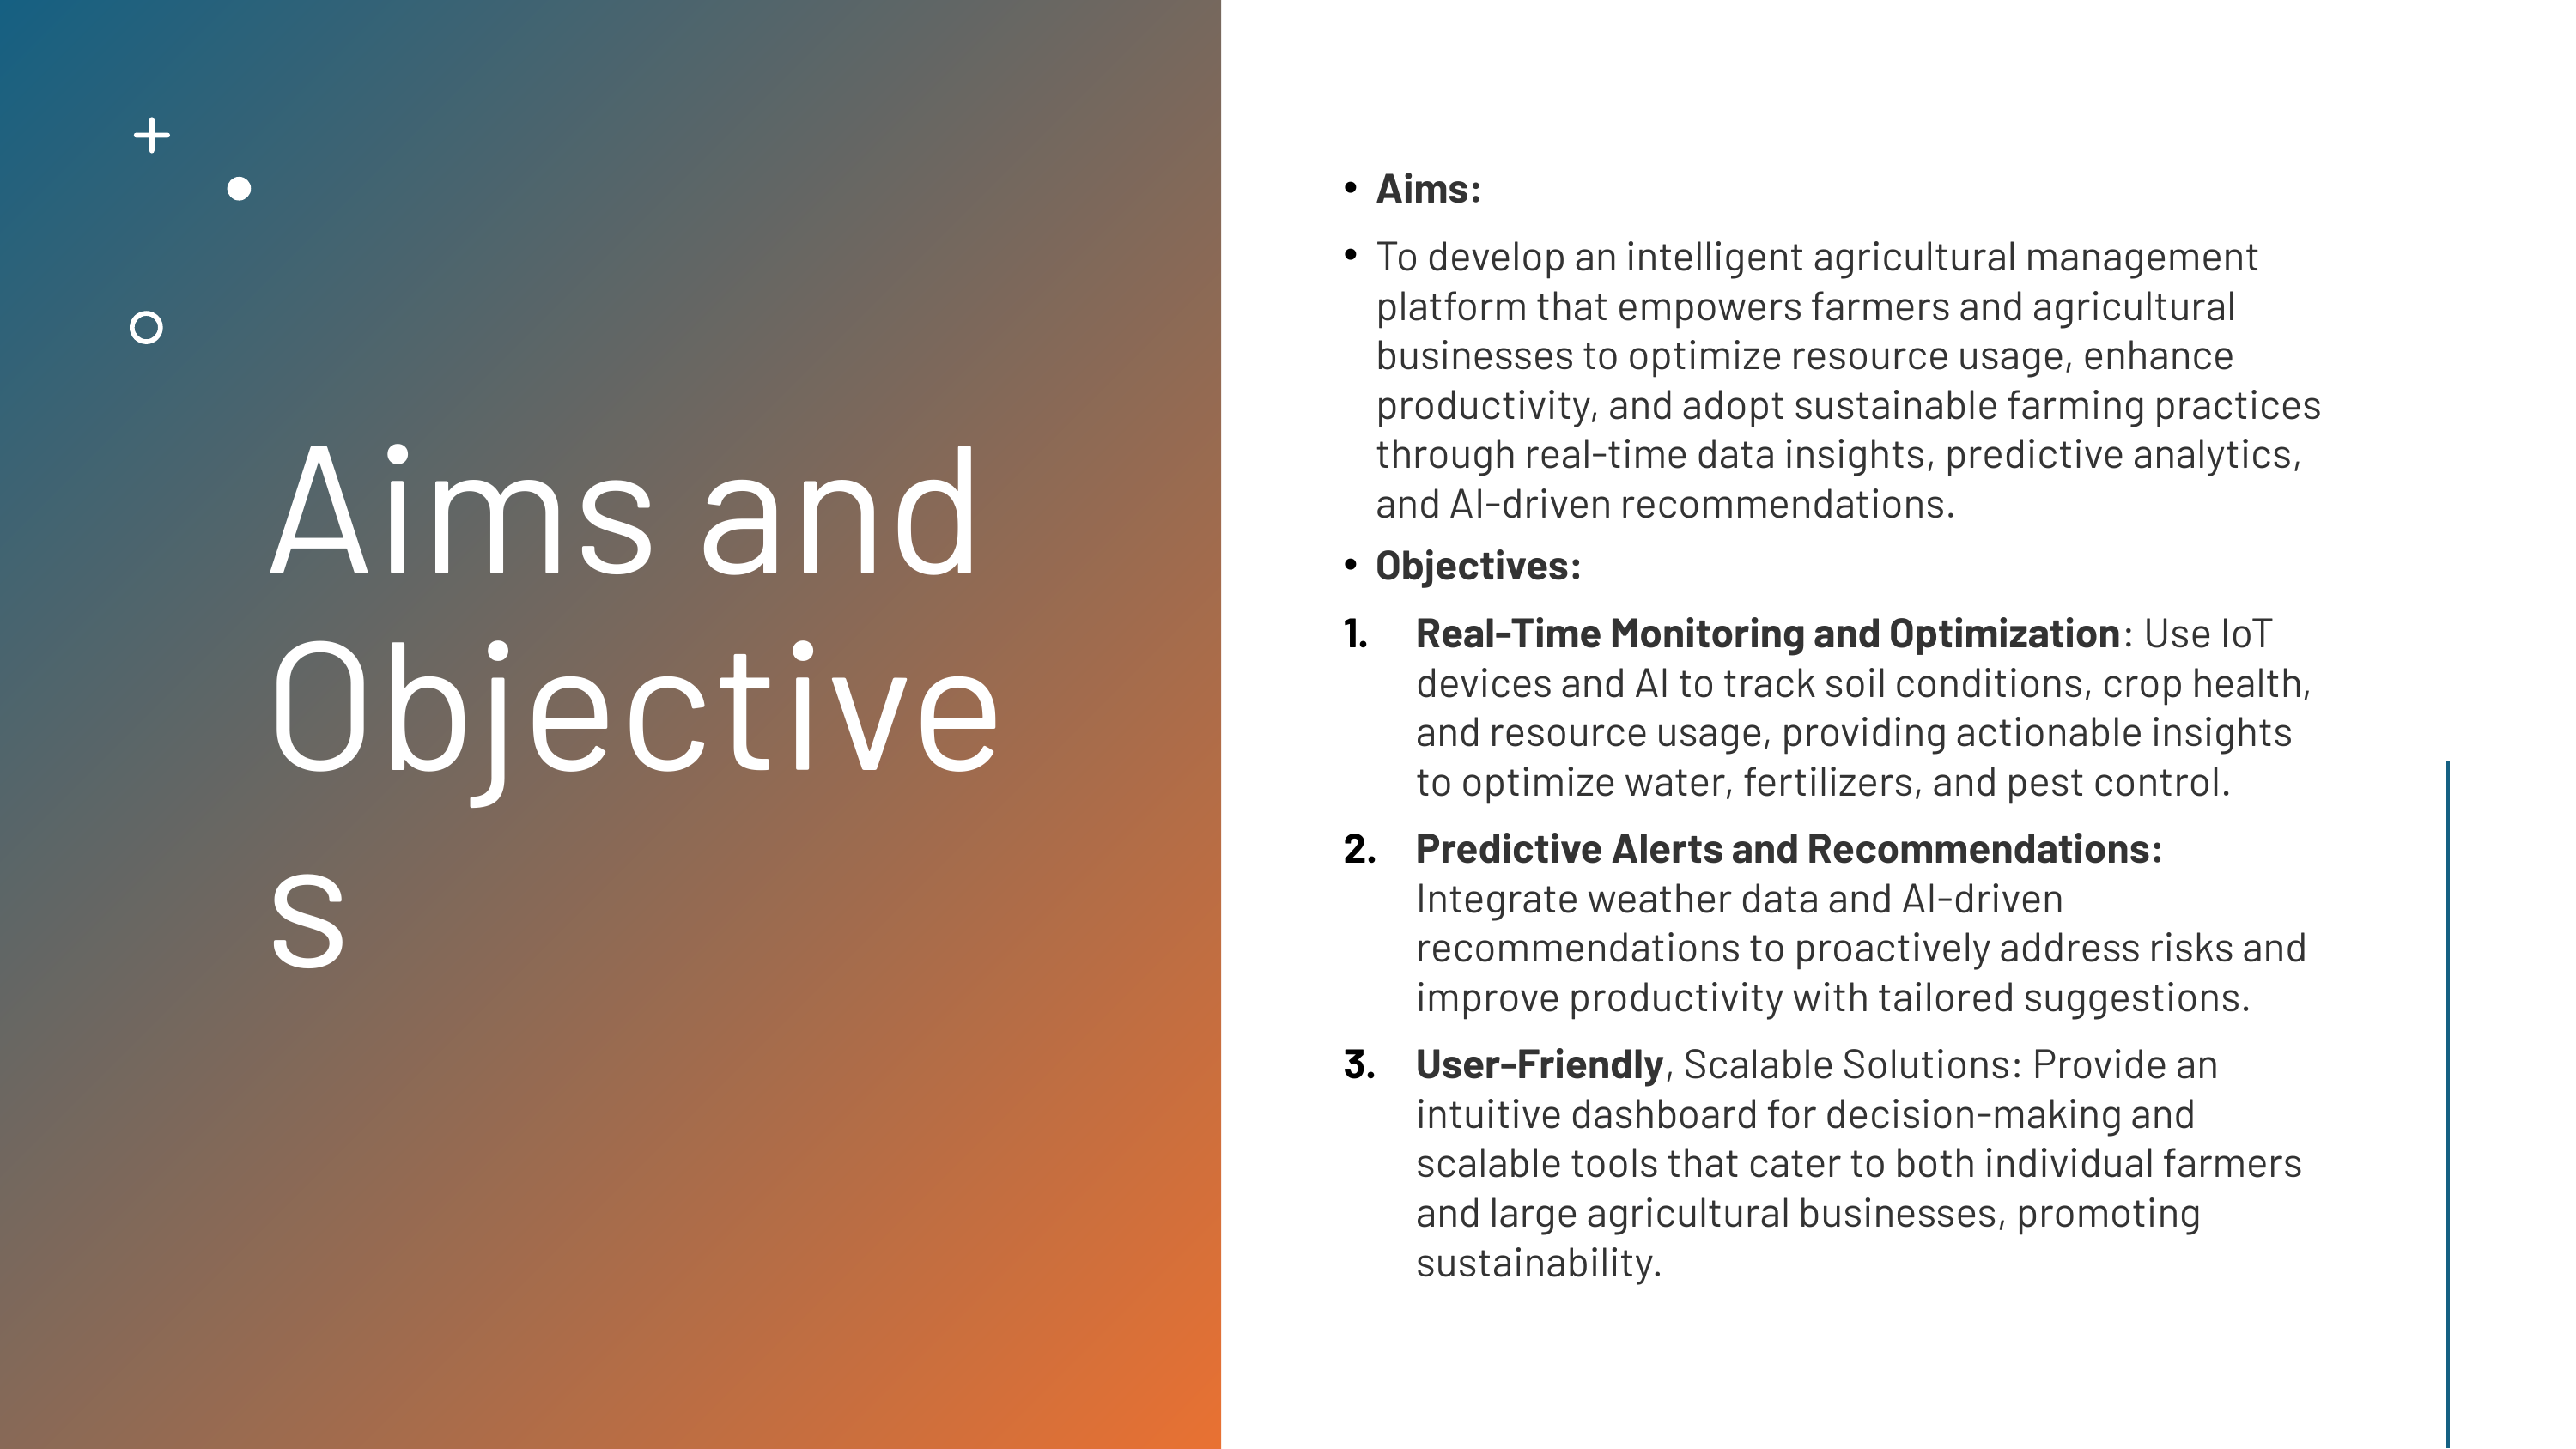

# Aims and Objectives
Aims:
To develop an intelligent agricultural management platform that empowers farmers and agricultural businesses to optimize resource usage, enhance productivity, and adopt sustainable farming practices through real-time data insights, predictive analytics, and AI-driven recommendations.
Objectives:
Real-Time Monitoring and Optimization: Use IoT devices and AI to track soil conditions, crop health, and resource usage, providing actionable insights to optimize water, fertilizers, and pest control.
Predictive Alerts and Recommendations: Integrate weather data and AI-driven recommendations to proactively address risks and improve productivity with tailored suggestions.
User-Friendly, Scalable Solutions: Provide an intuitive dashboard for decision-making and scalable tools that cater to both individual farmers and large agricultural businesses, promoting sustainability.